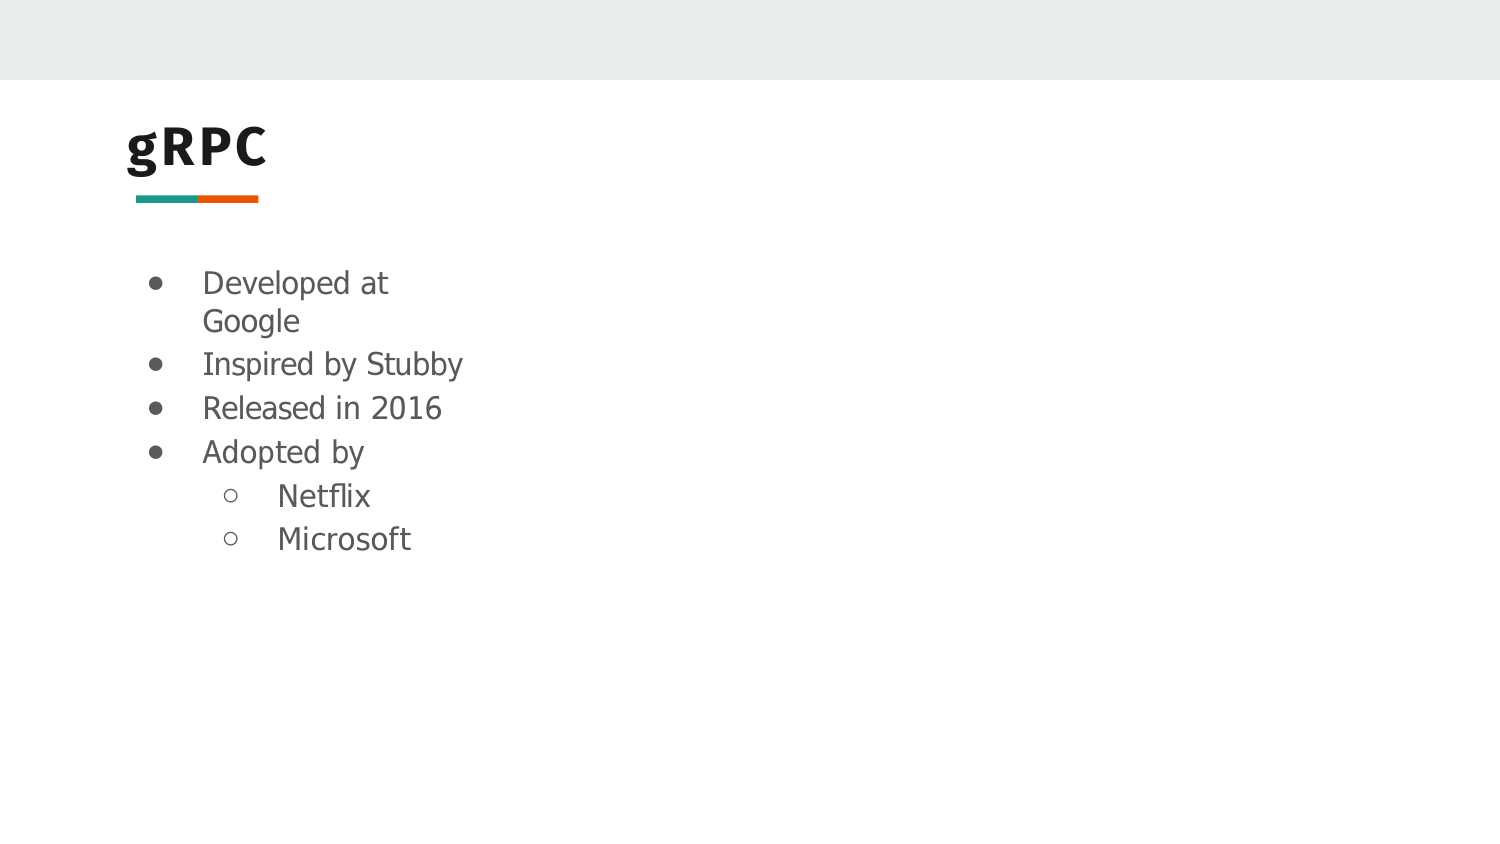

# gRPC
Developed at Google
Inspired by Stubby
Released in 2016
Adopted by
Netﬂix
Microsoft